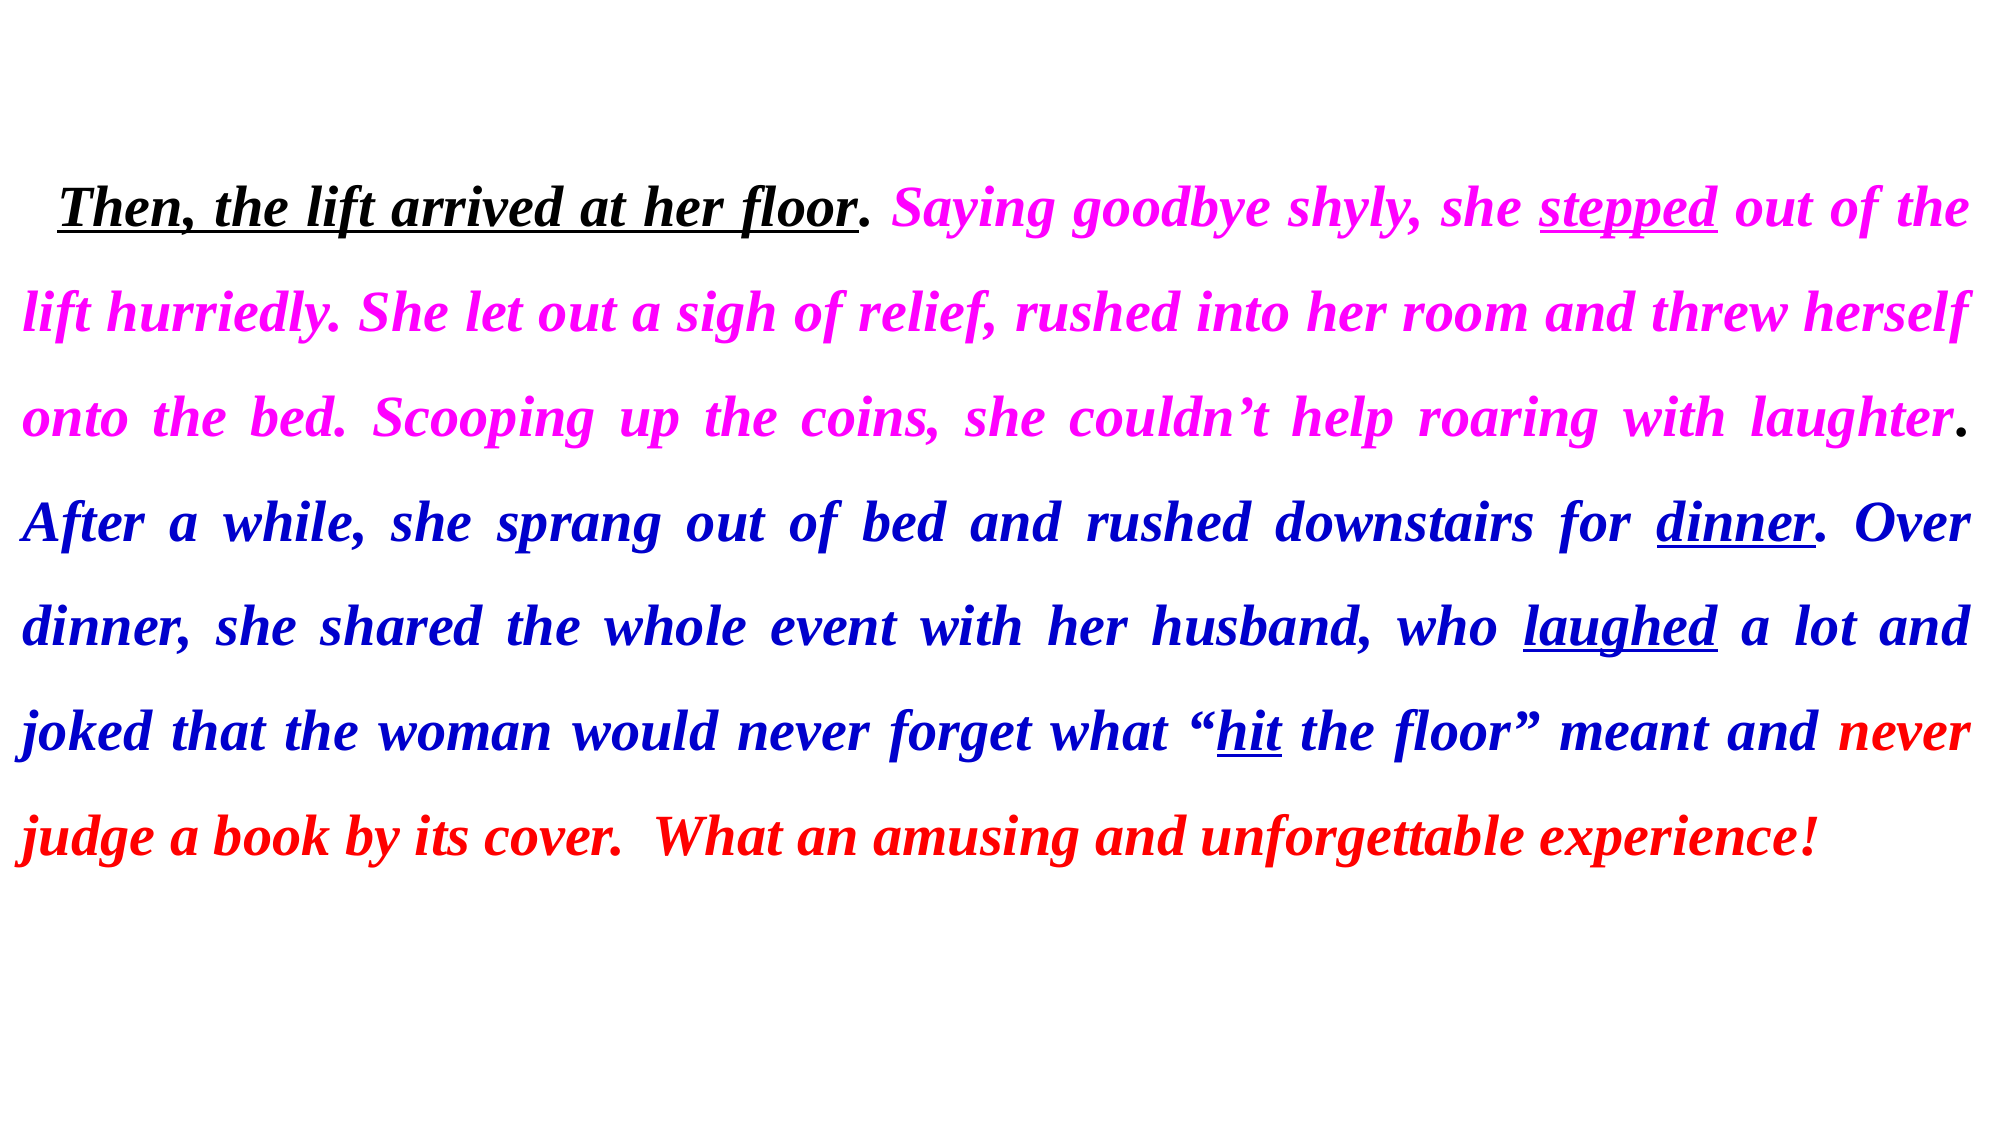

Then, the lift arrived at her floor. Saying goodbye shyly, she stepped out of the lift hurriedly. She let out a sigh of relief, rushed into her room and threw herself onto the bed. Scooping up the coins, she couldn’t help roaring with laughter. After a while, she sprang out of bed and rushed downstairs for dinner. Over dinner, she shared the whole event with her husband, who laughed a lot and joked that the woman would never forget what “hit the floor” meant and never judge a book by its cover.  What an amusing and unforgettable experience!